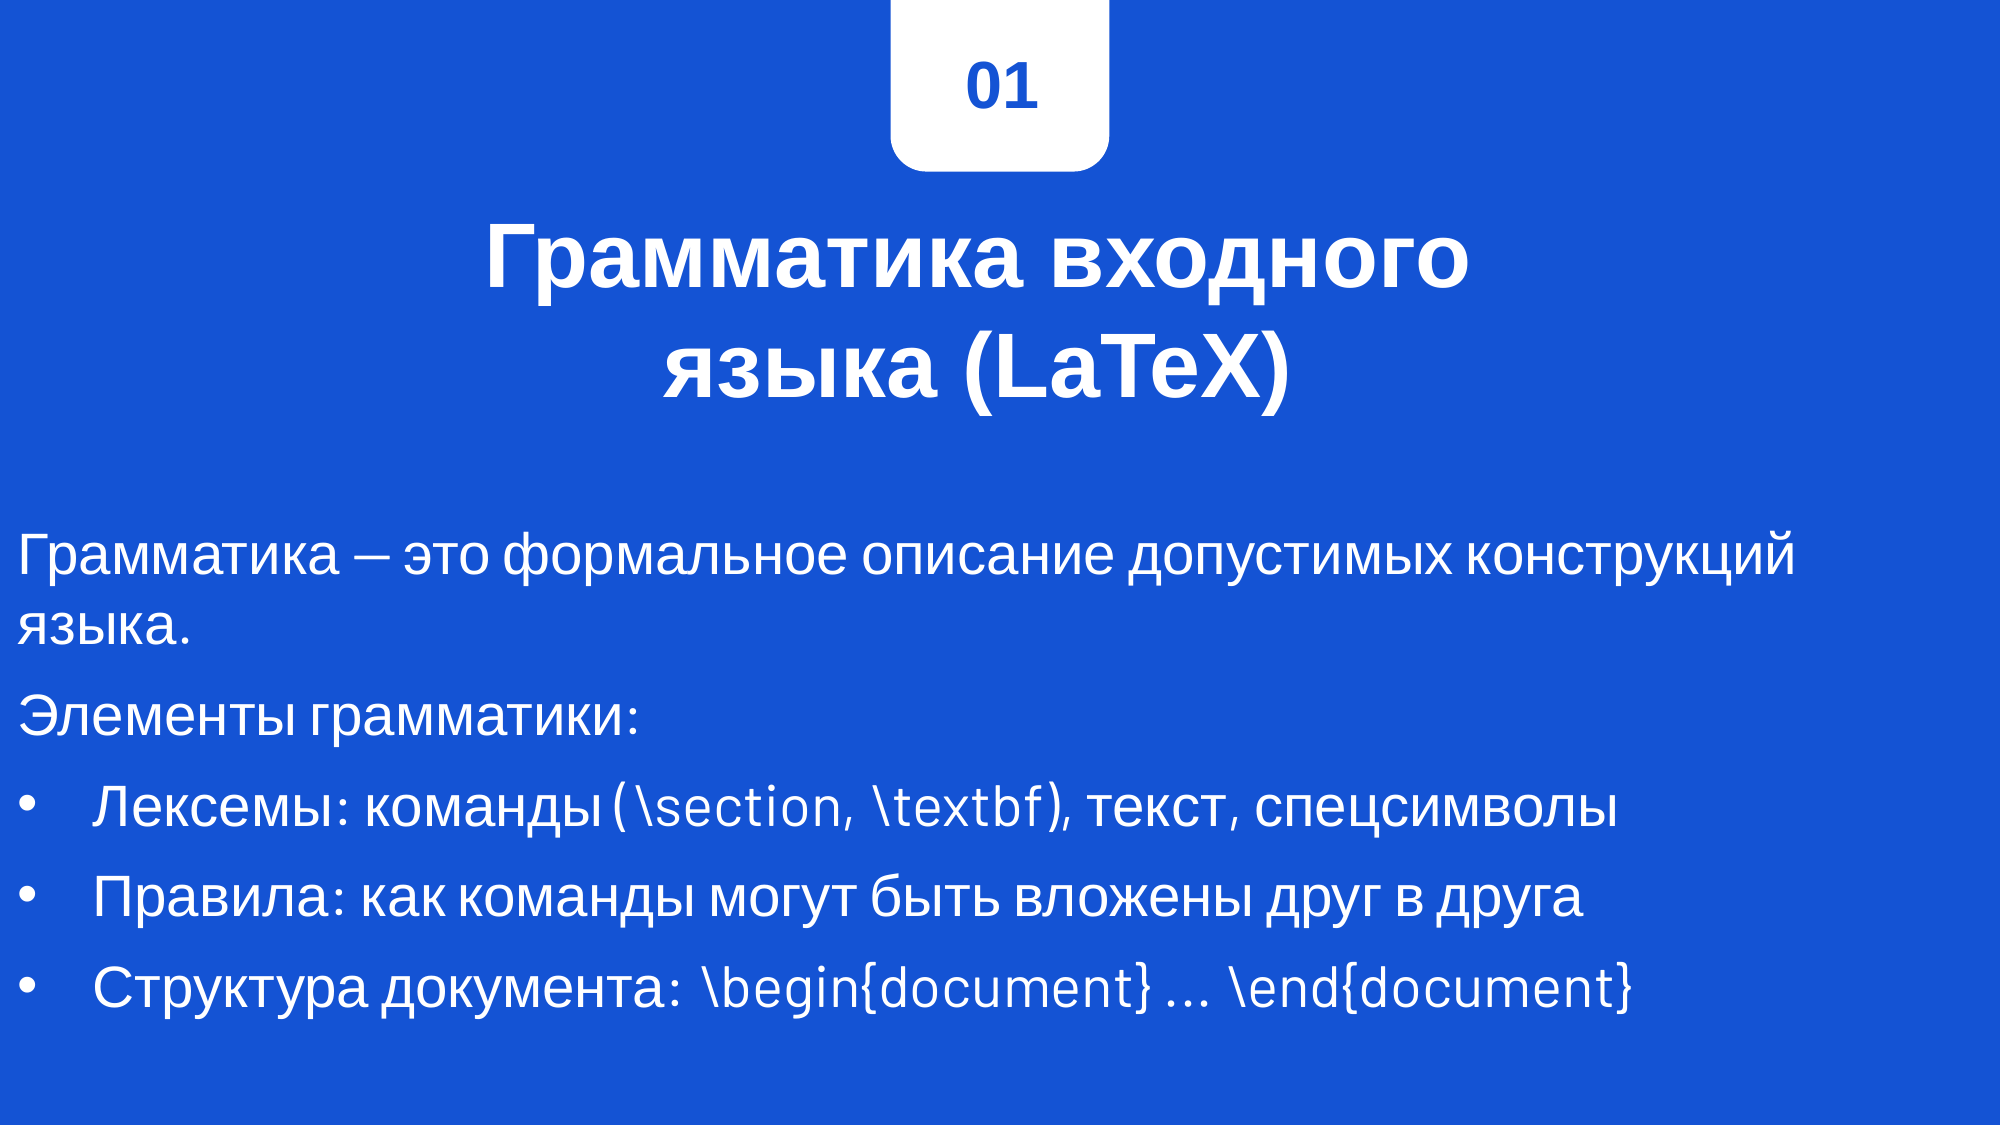

01
# Грамматика входного языка (LaTeX)
Грамматика — это формальное описание допустимых конструкций языка.
Элементы грамматики:
Лексемы: команды (\section, \textbf), текст, спецсимволы
Правила: как команды могут быть вложены друг в друга
Структура документа: \begin{document} ... \end{document}